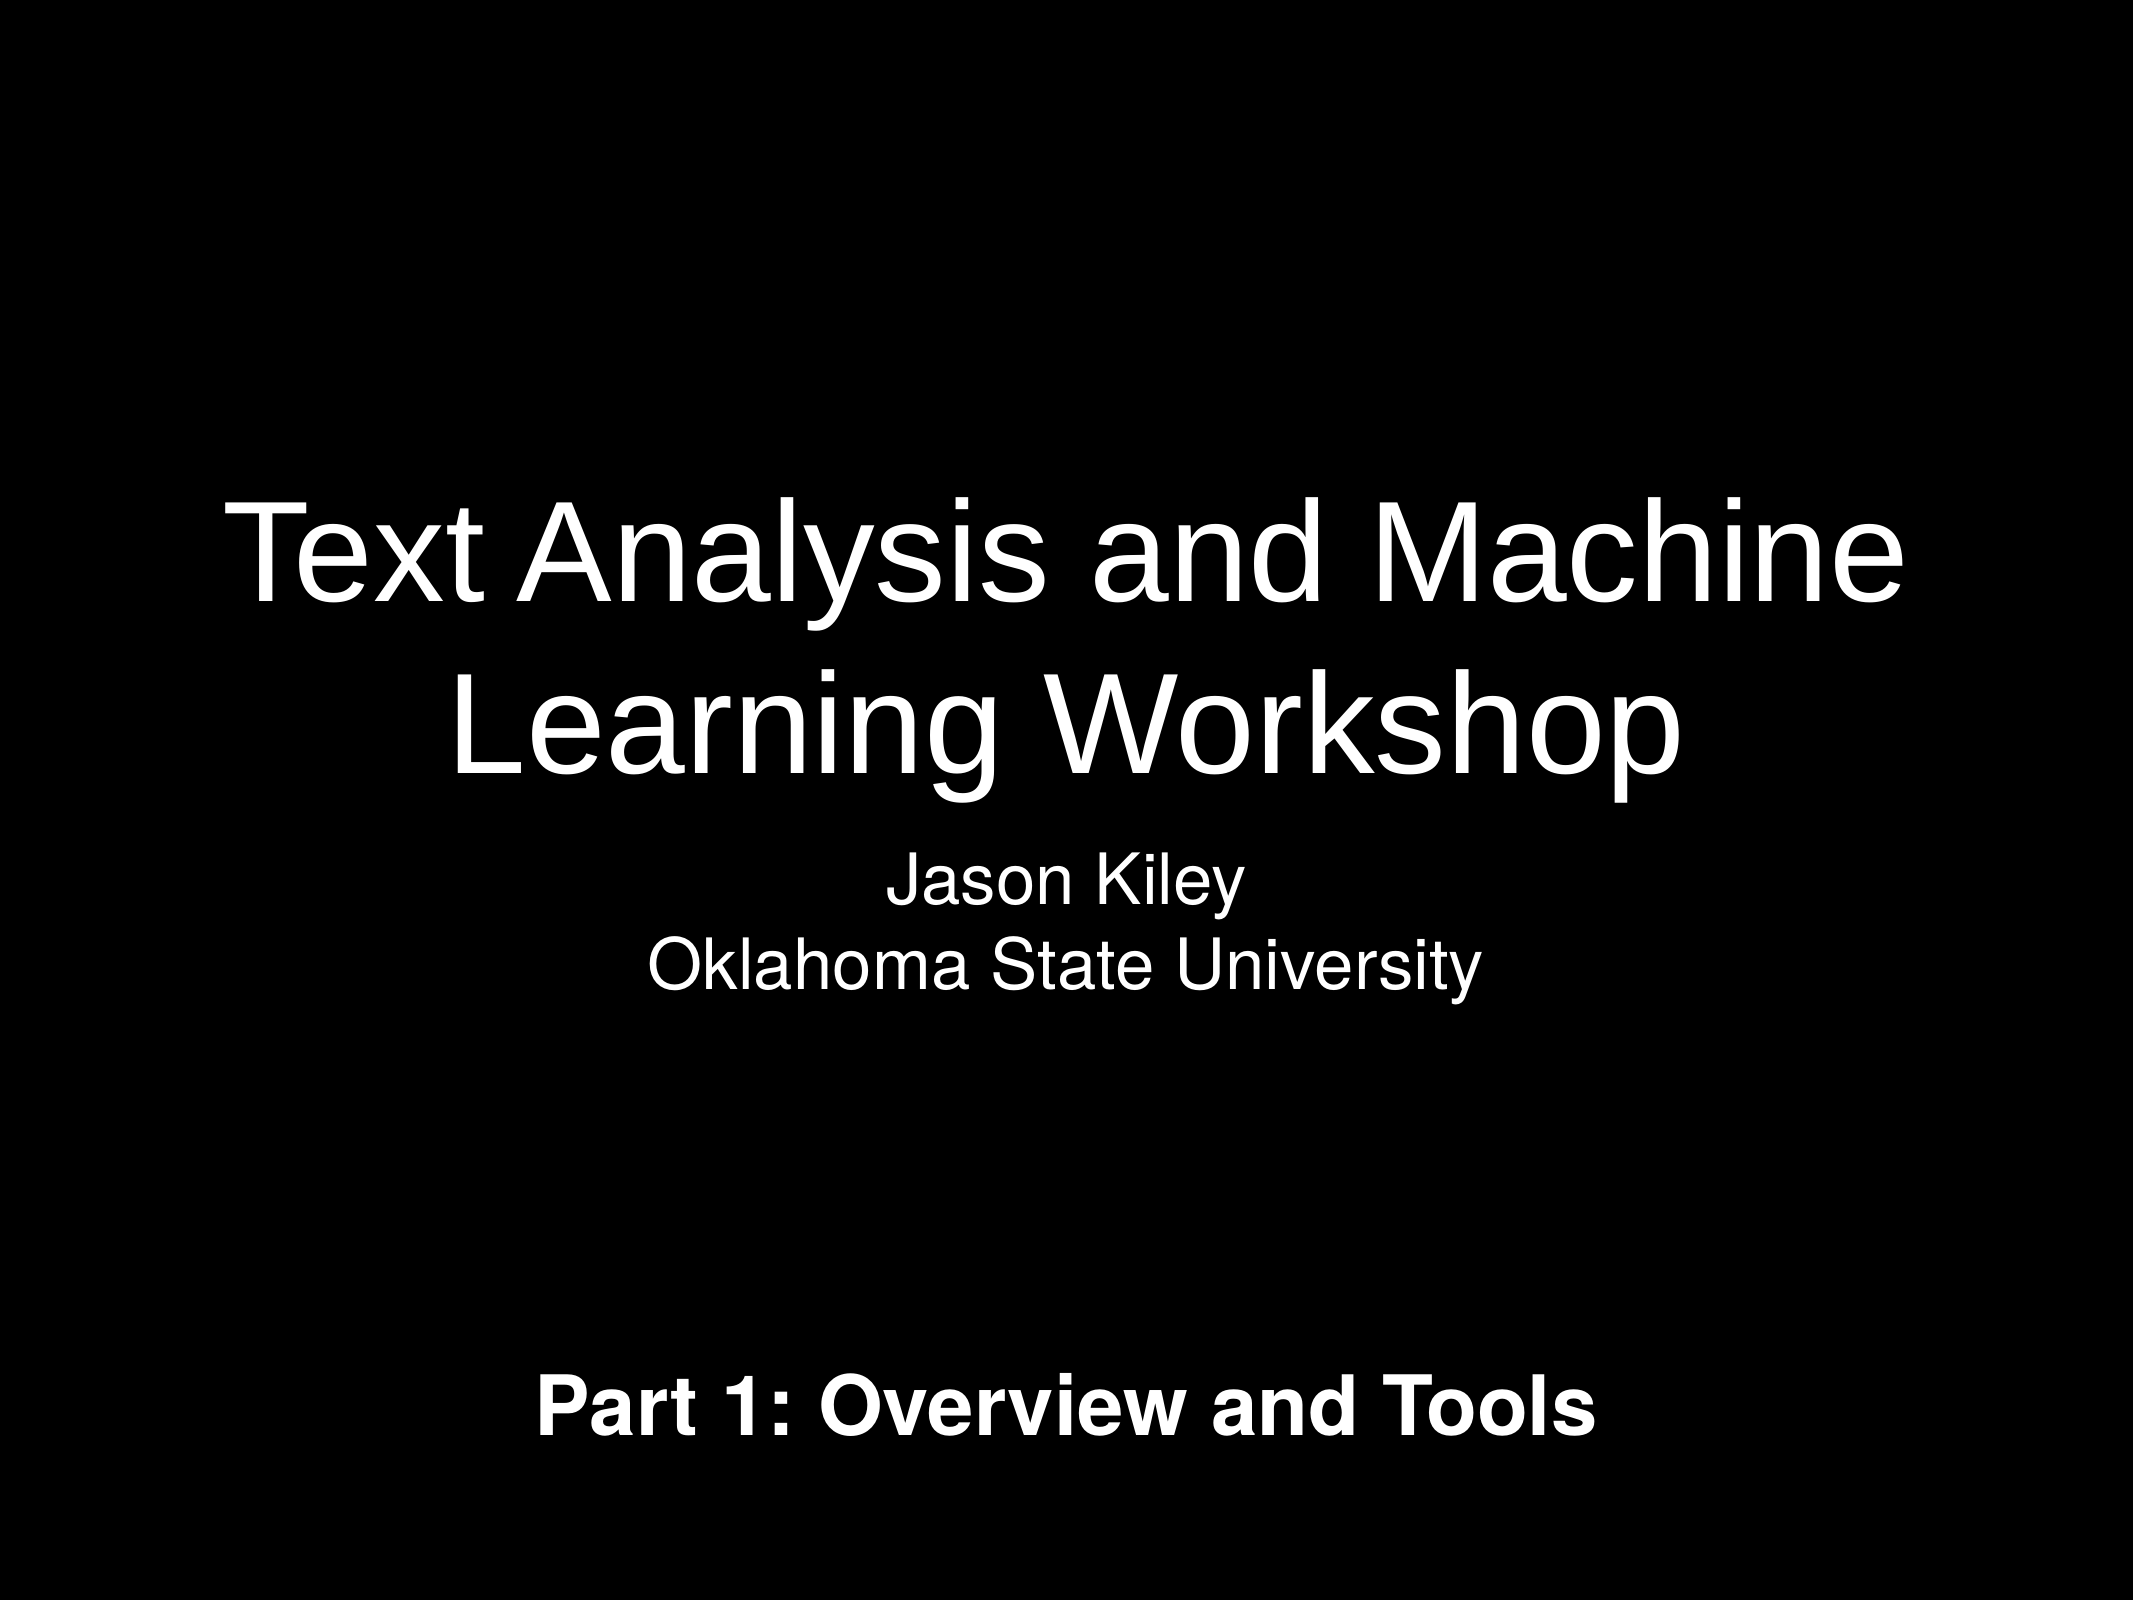

# Text Analysis and Machine Learning Workshop
Jason Kiley
Oklahoma State University
Part 1: Overview and Tools